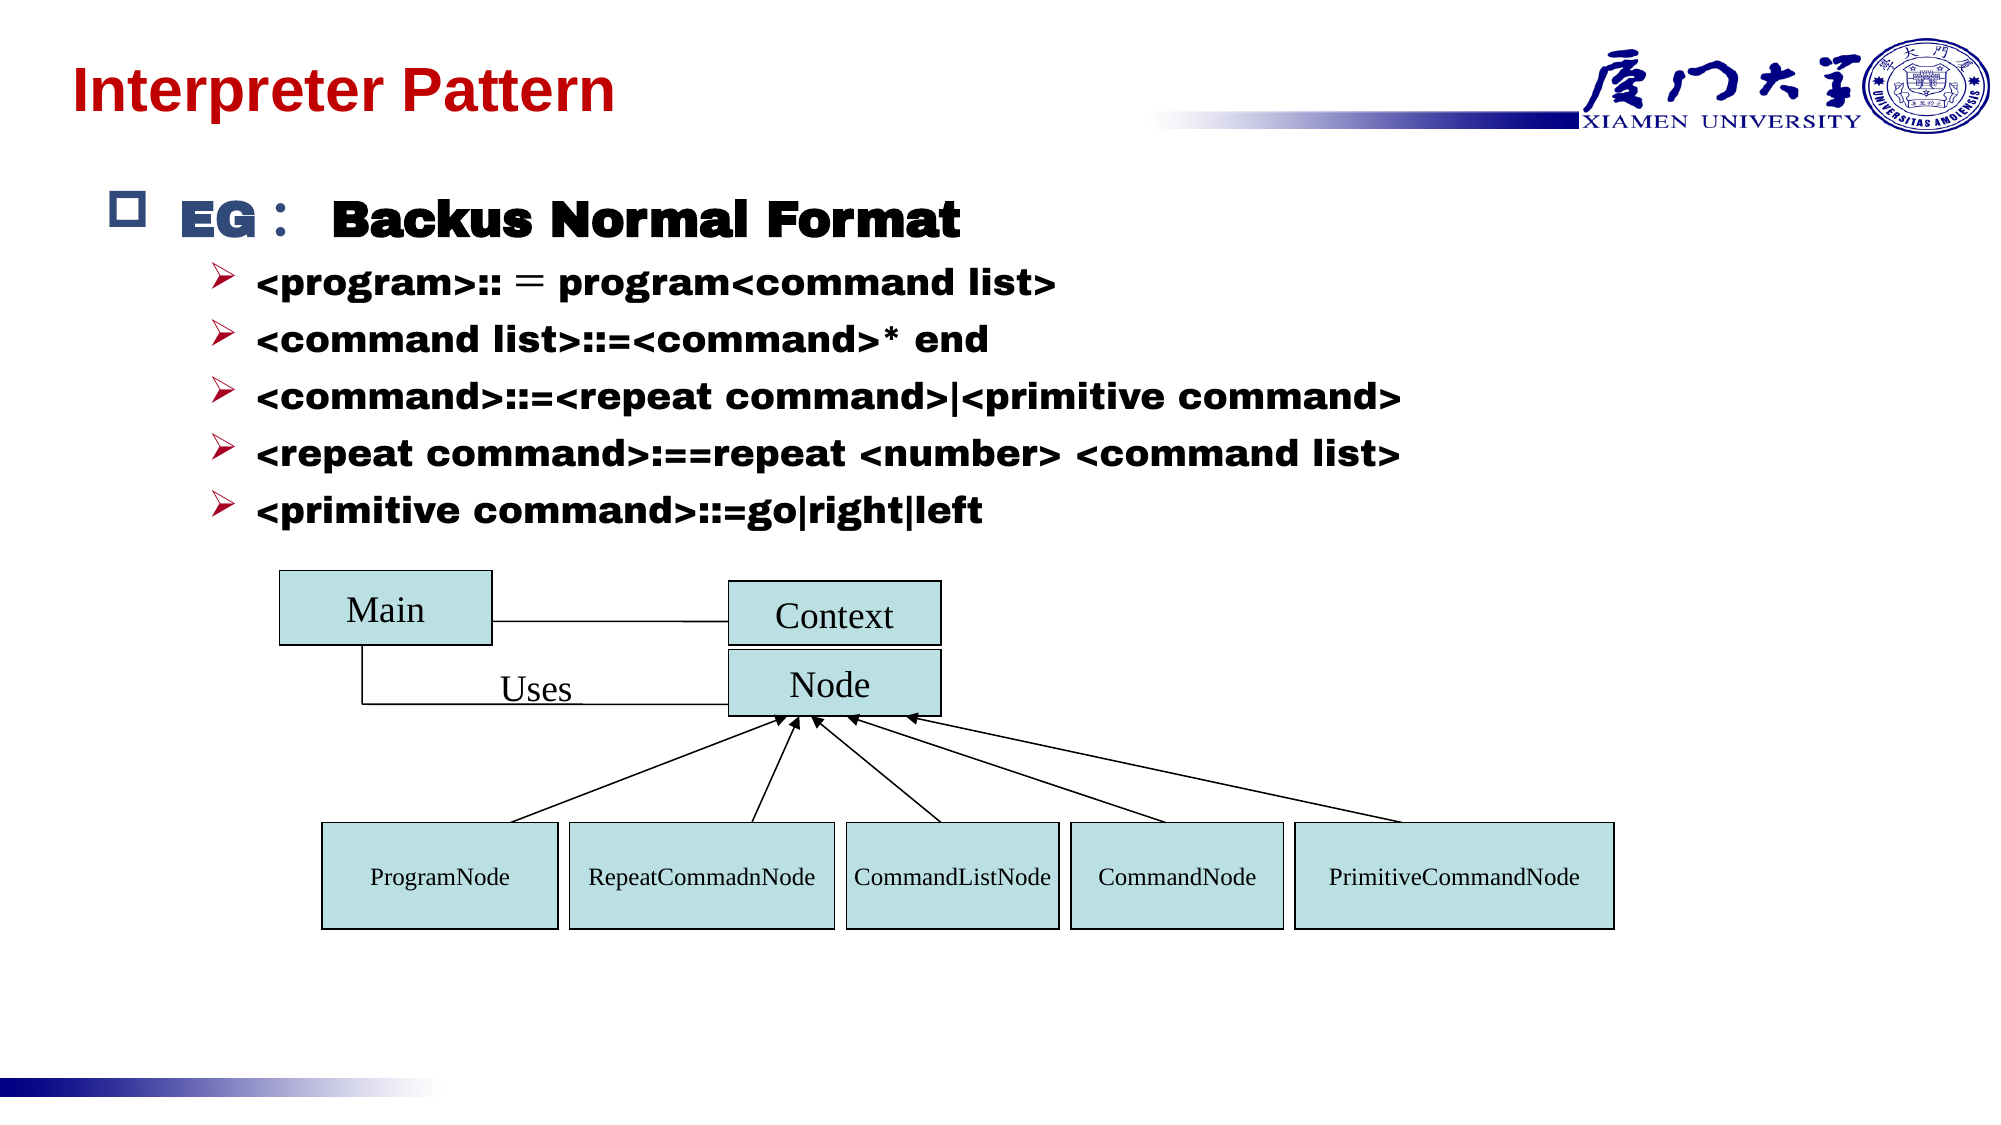

# Interpreter Pattern
EG：Backus Normal Format
<program>::＝program<command list>
<command list>::=<command>* end
<command>::=<repeat command>|<primitive command>
<repeat command>:==repeat <number> <command list>
<primitive command>::=go|right|left
Main
Context

Node
Uses

ProgramNode
CommandNode
RepeatCommadnNode
CommandListNode
PrimitiveCommandNode